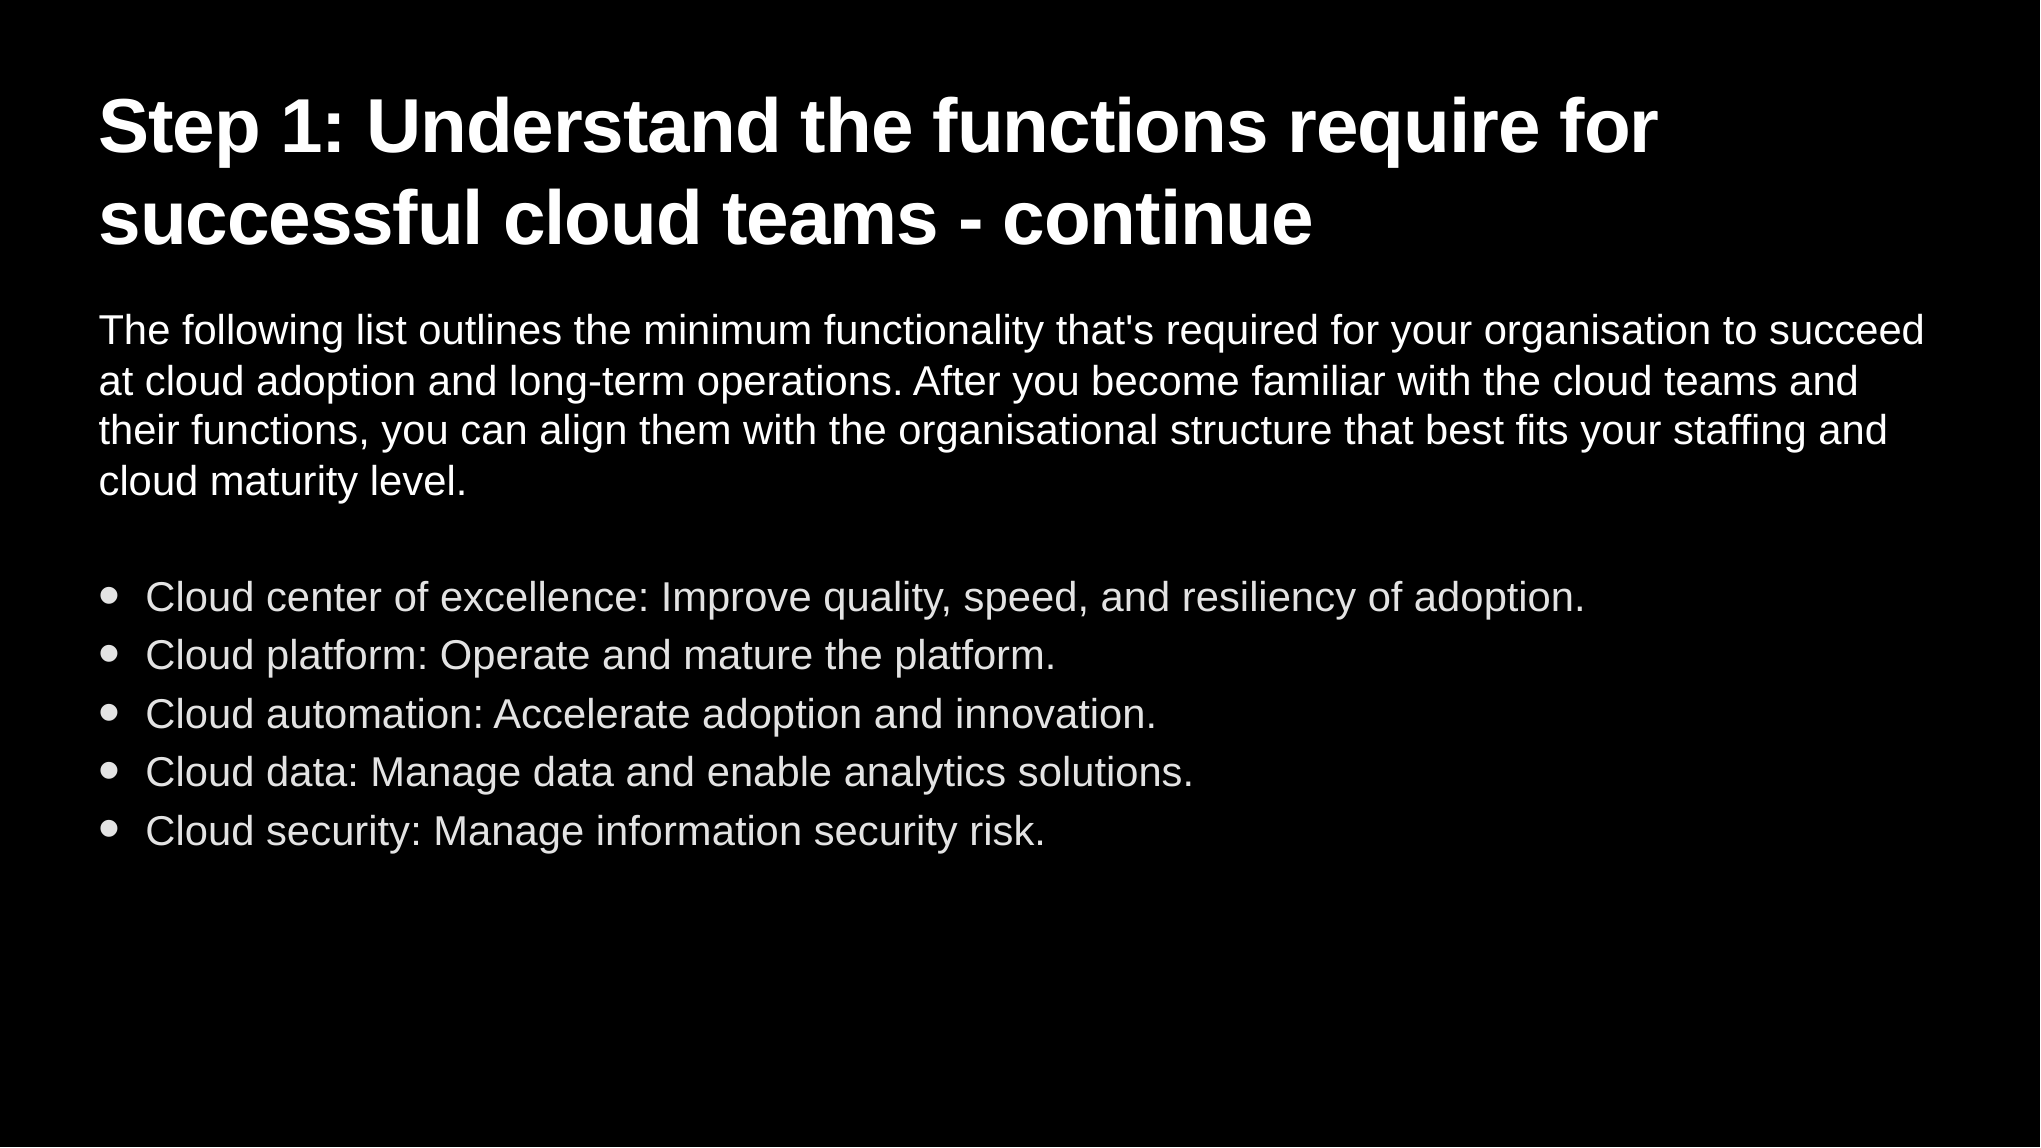

# Step 1: Understand the functions require for successful cloud teams - continue
The following list outlines the minimum functionality that's required for your organisation to succeed at cloud adoption and long-term operations. After you become familiar with the cloud teams and their functions, you can align them with the organisational structure that best fits your staffing and cloud maturity level.

Cloud center of excellence: Improve quality, speed, and resiliency of adoption.
Cloud platform: Operate and mature the platform.
Cloud automation: Accelerate adoption and innovation.
Cloud data: Manage data and enable analytics solutions.
Cloud security: Manage information security risk.